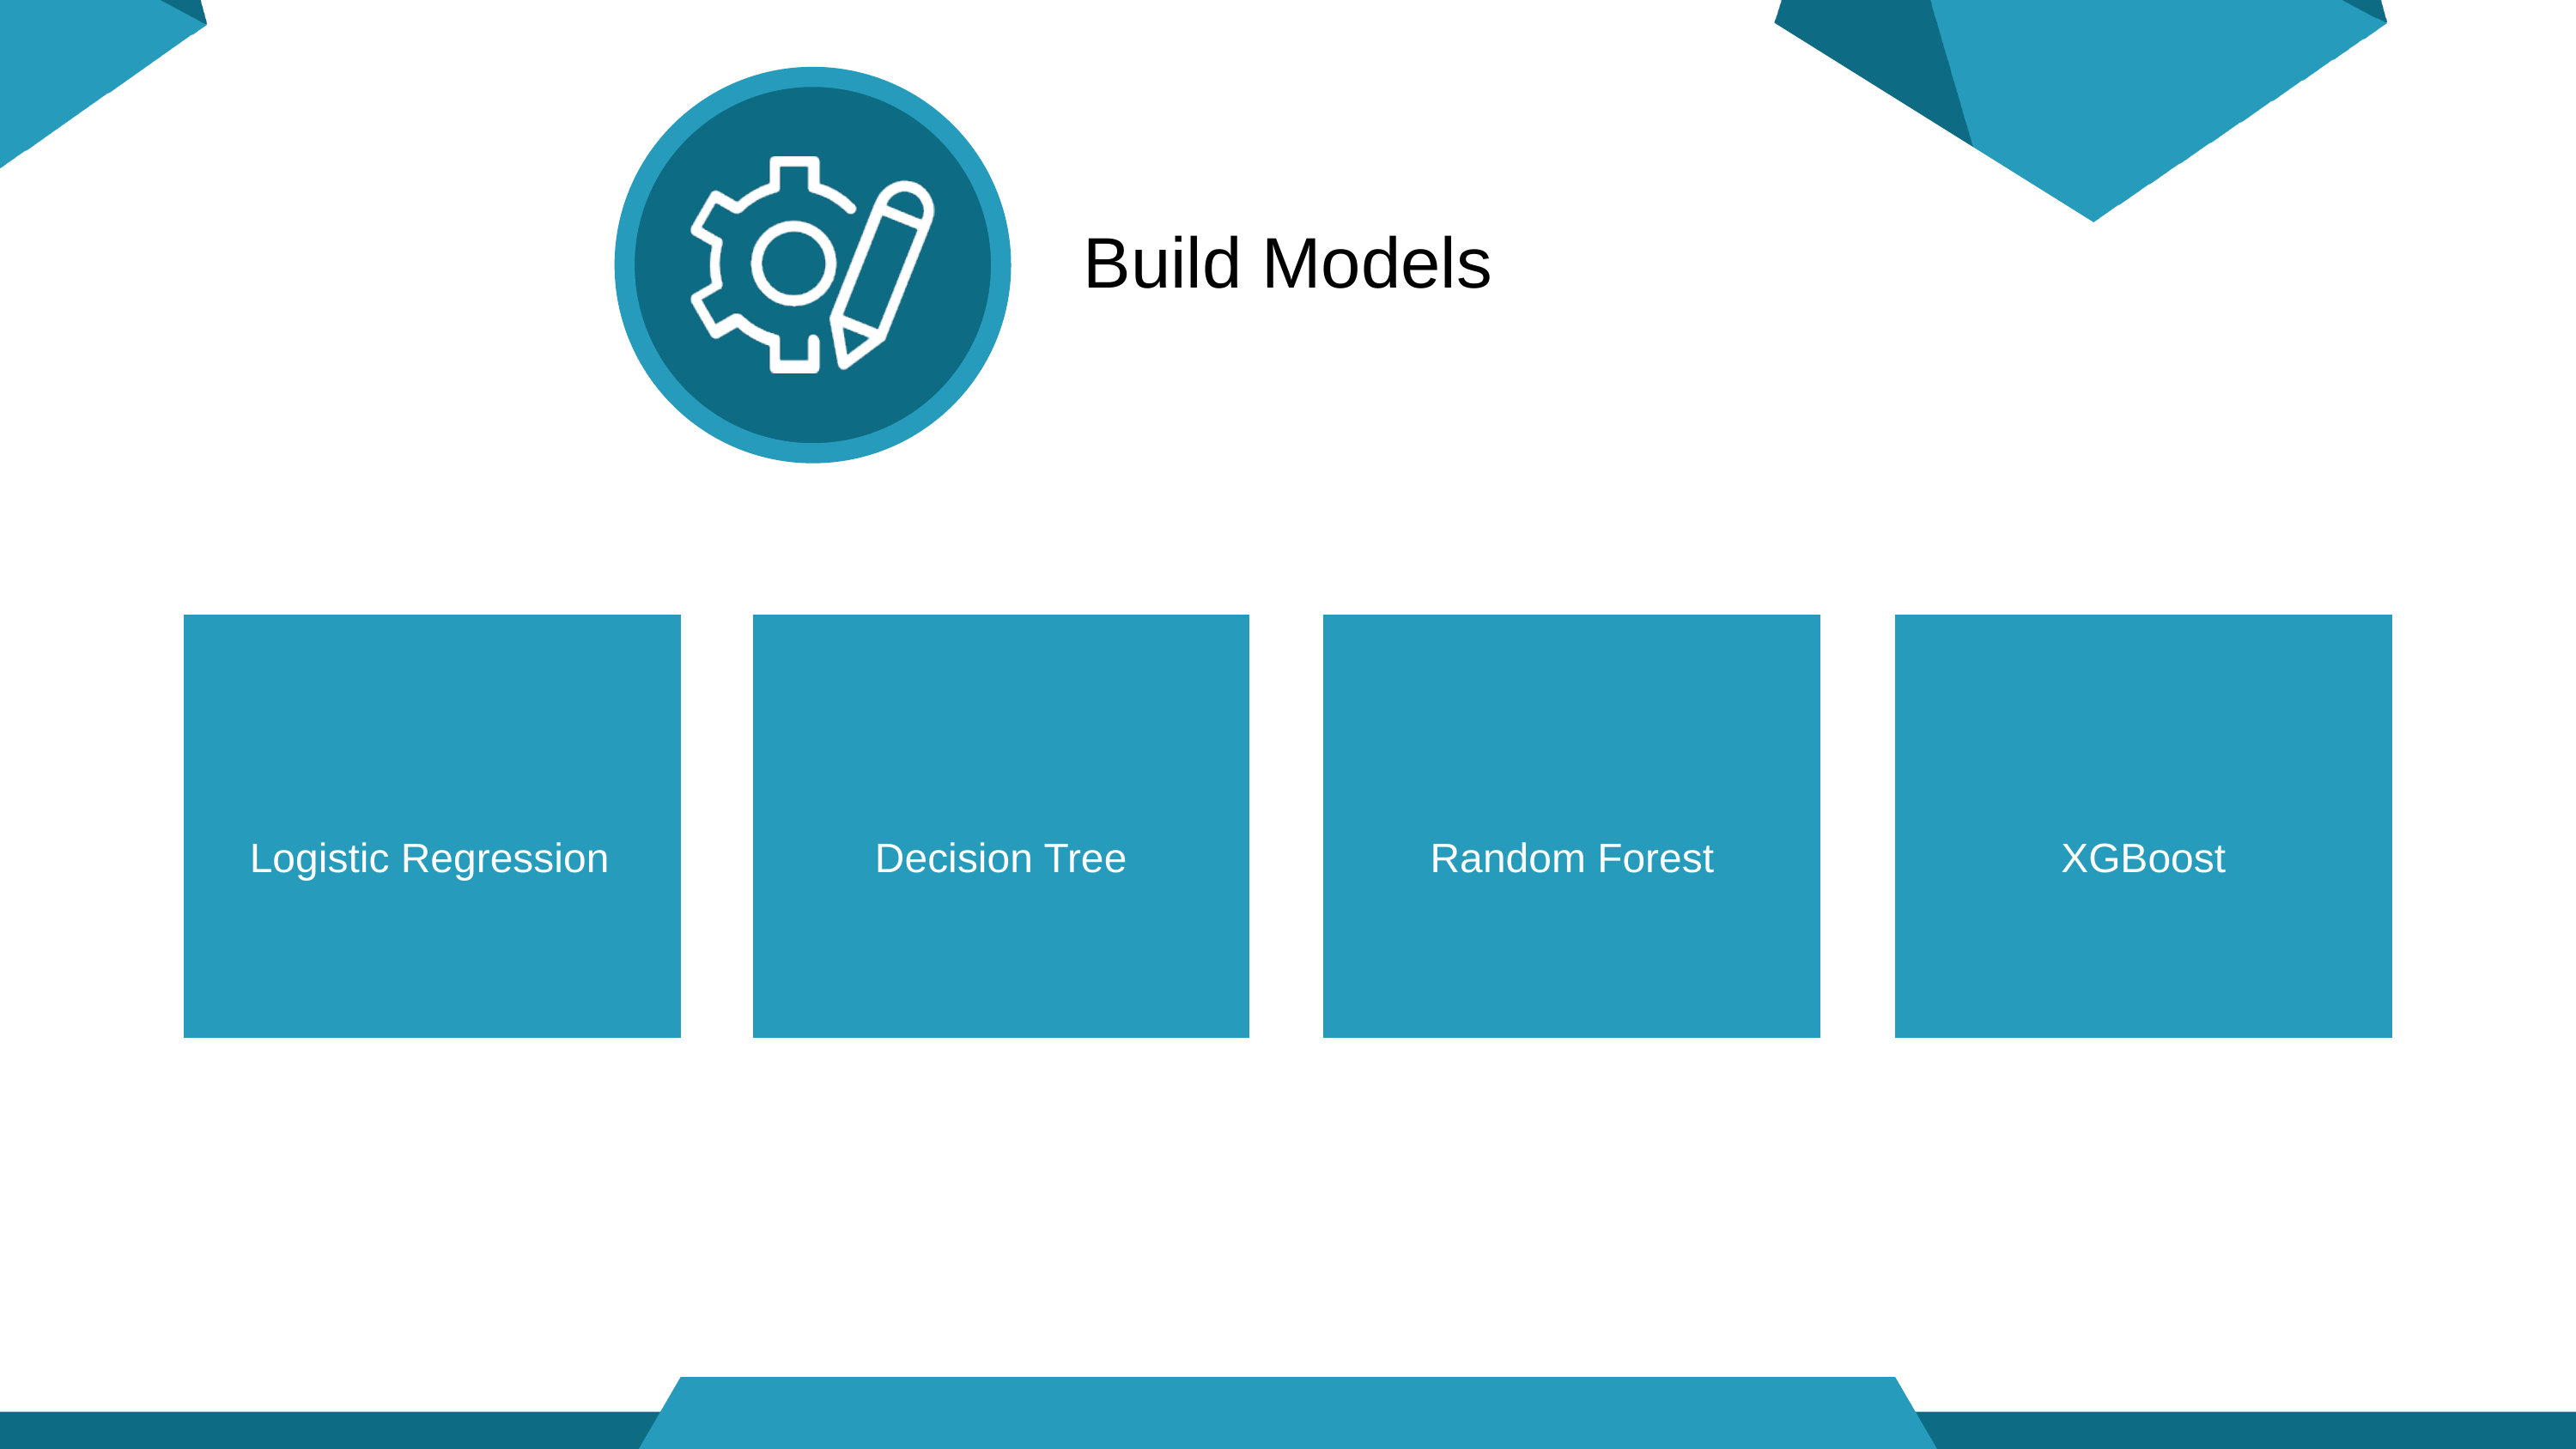

Build Models

Logistic Regression
Decision Tree
Random Forest
XGBoost